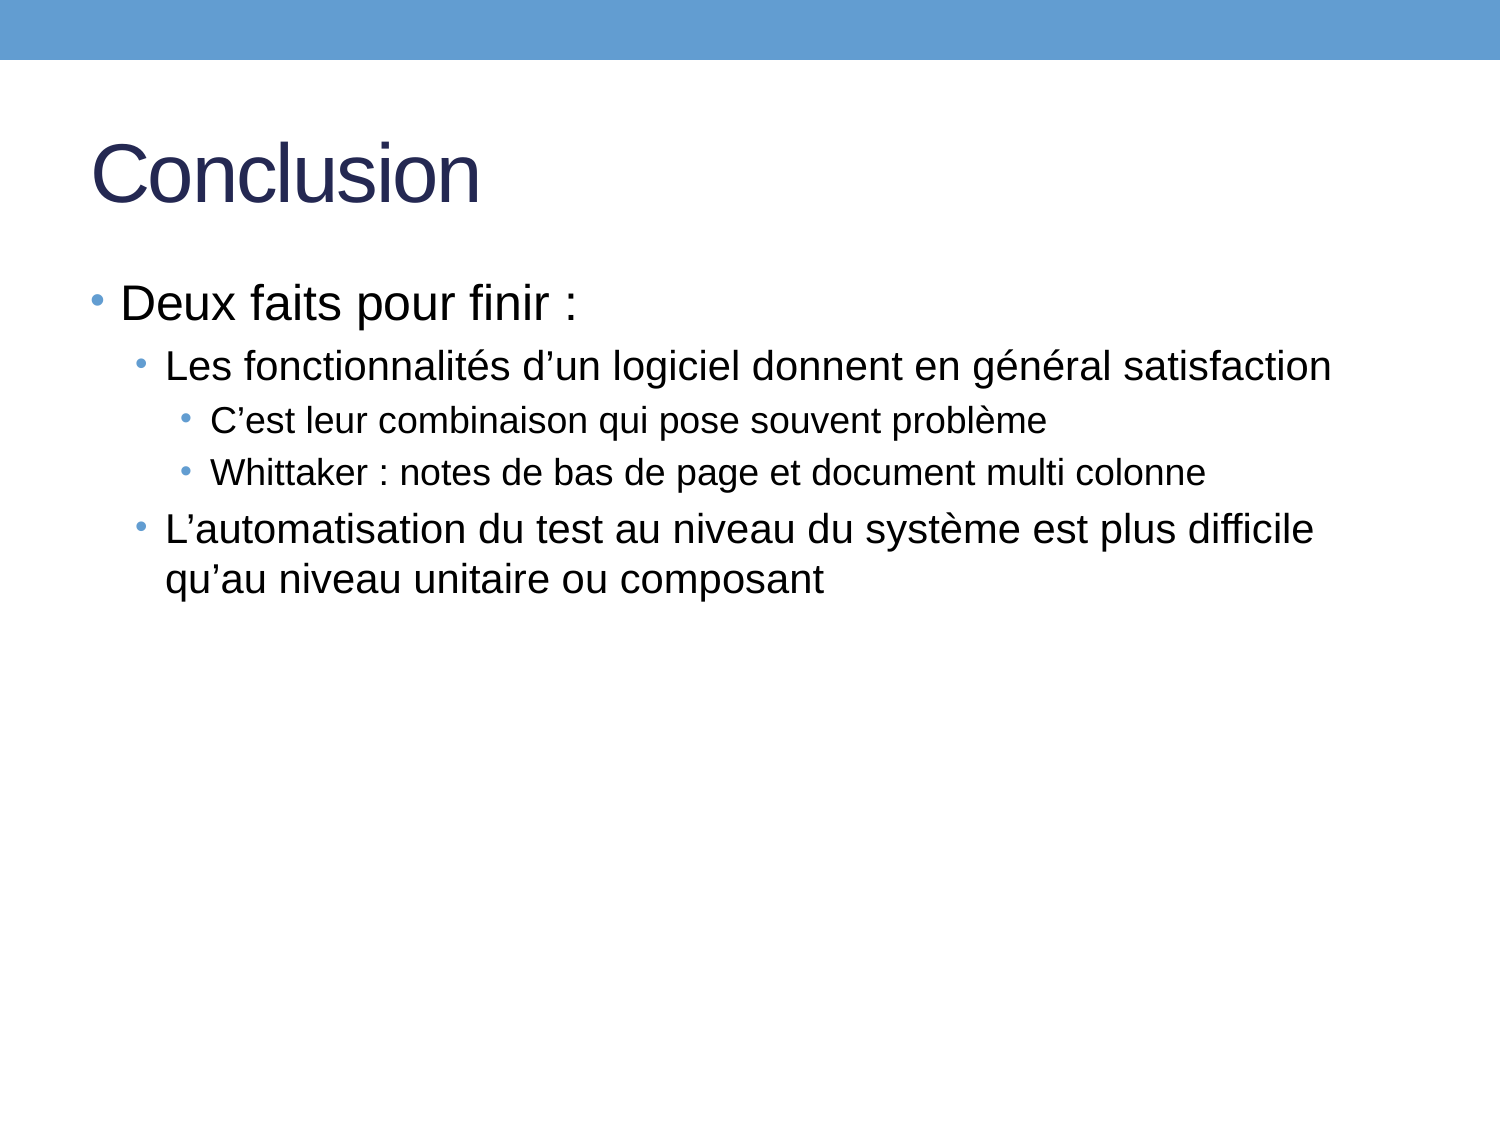

# Conclusion
Deux faits pour finir :
Les fonctionnalités d’un logiciel donnent en général satisfaction
C’est leur combinaison qui pose souvent problème
Whittaker : notes de bas de page et document multi colonne
L’automatisation du test au niveau du système est plus difficile qu’au niveau unitaire ou composant